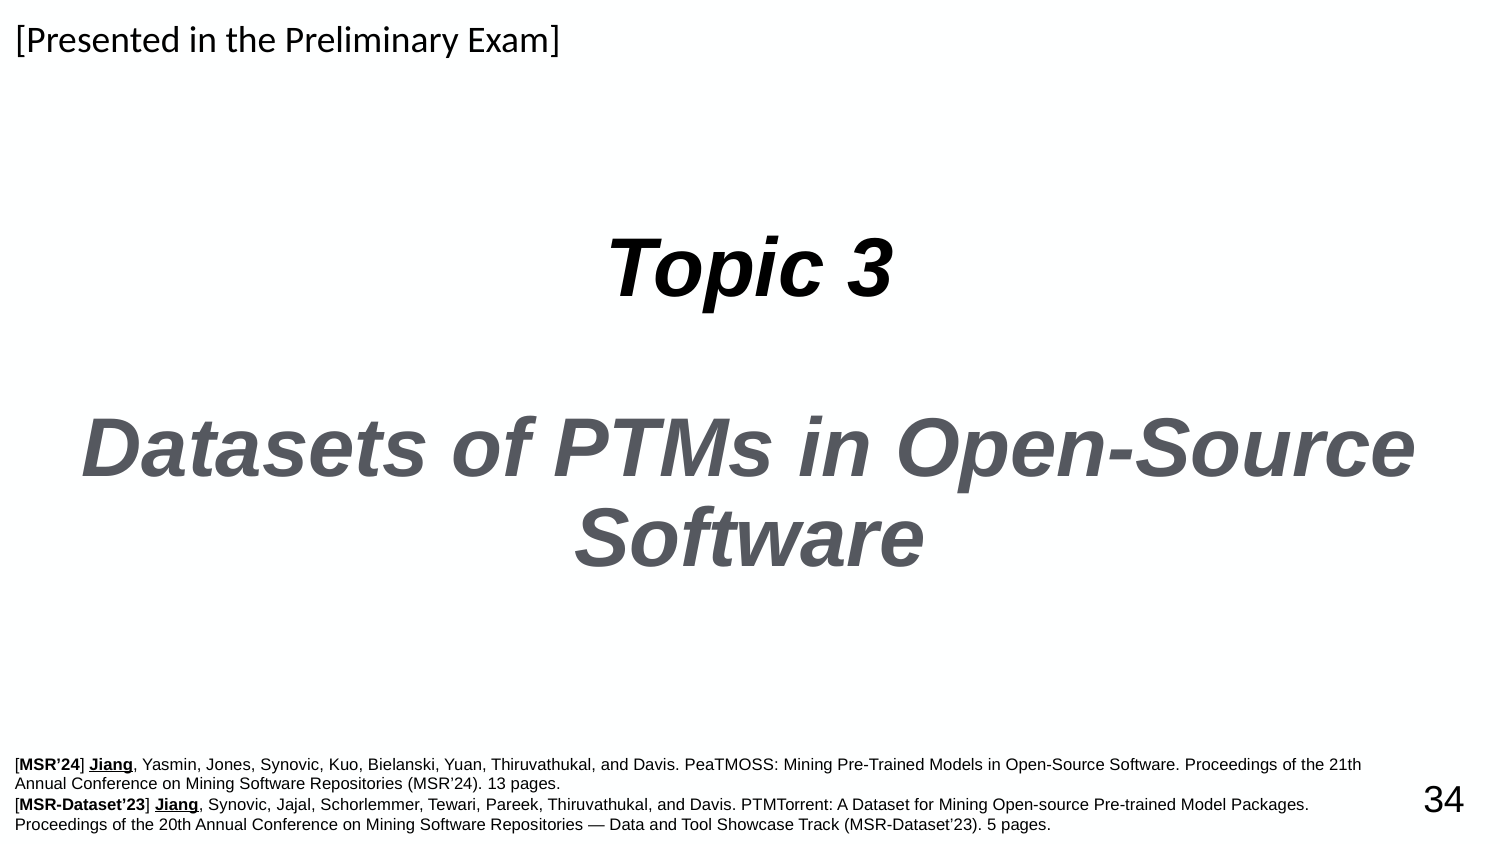

[Presented in the Preliminary Exam]
# Topic 3

Datasets of PTMs in Open-Source Software

[MSR’24] Jiang, Yasmin, Jones, Synovic, Kuo, Bielanski, Yuan, Thiruvathukal, and Davis. PeaTMOSS: Mining Pre-Trained Models in Open-Source Software. Proceedings of the 21th Annual Conference on Mining Software Repositories (MSR’24). 13 pages.
[MSR-Dataset’23] Jiang, Synovic, Jajal, Schorlemmer, Tewari, Pareek, Thiruvathukal, and Davis. PTMTorrent: A Dataset for Mining Open-source Pre-trained Model Packages. Proceedings of the 20th Annual Conference on Mining Software Repositories — Data and Tool Showcase Track (MSR-Dataset’23). 5 pages.
34